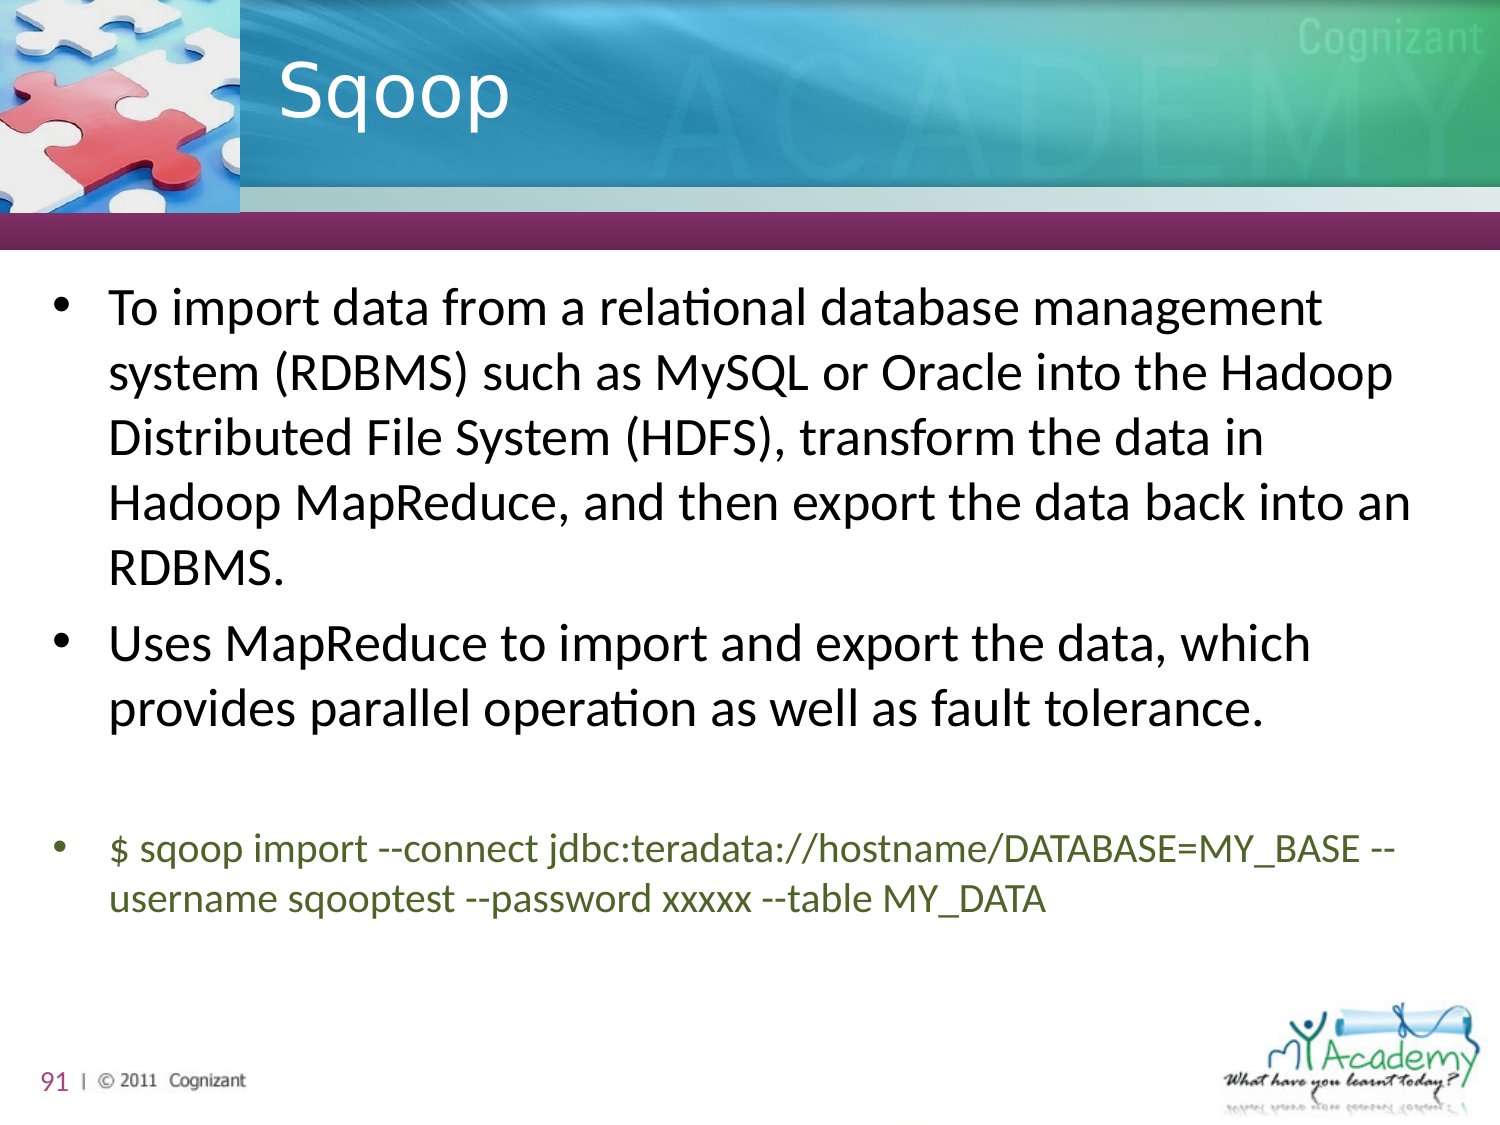

# Sqoop
To import data from a relational database management system (RDBMS) such as MySQL or Oracle into the Hadoop Distributed File System (HDFS), transform the data in Hadoop MapReduce, and then export the data back into an RDBMS.
Uses MapReduce to import and export the data, which provides parallel operation as well as fault tolerance.

$ sqoop import --connect jdbc:teradata://hostname/DATABASE=MY_BASE --username sqooptest --password xxxxx --table MY_DATA

91